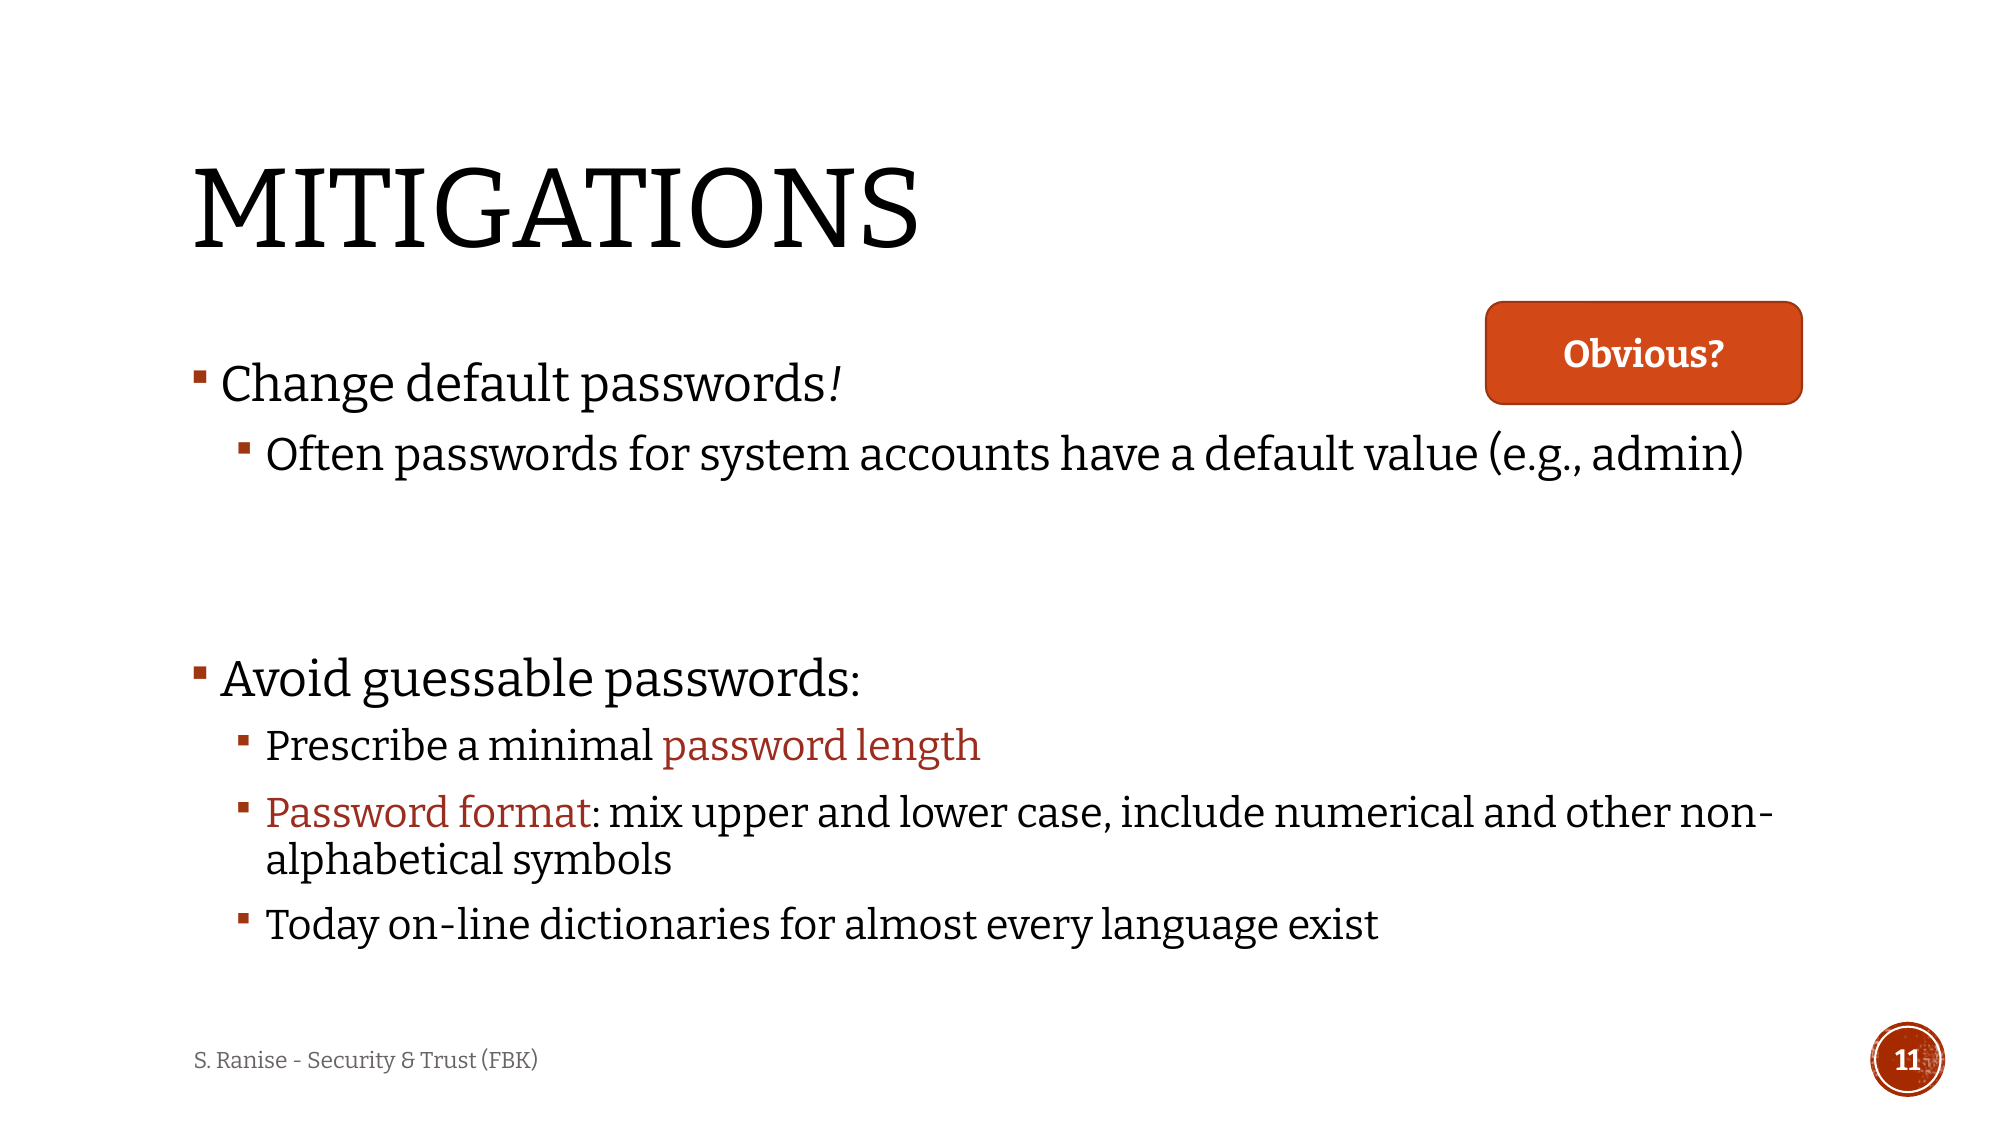

# Mitigations
Obvious?
Change default passwords!
Often passwords for system accounts have a default value (e.g., admin)

Avoid guessable passwords:
Prescribe a minimal password length
Password format: mix upper and lower case, include numerical and other non-alphabetical symbols
Today on-line dictionaries for almost every language exist
S. Ranise - Security & Trust (FBK)
11